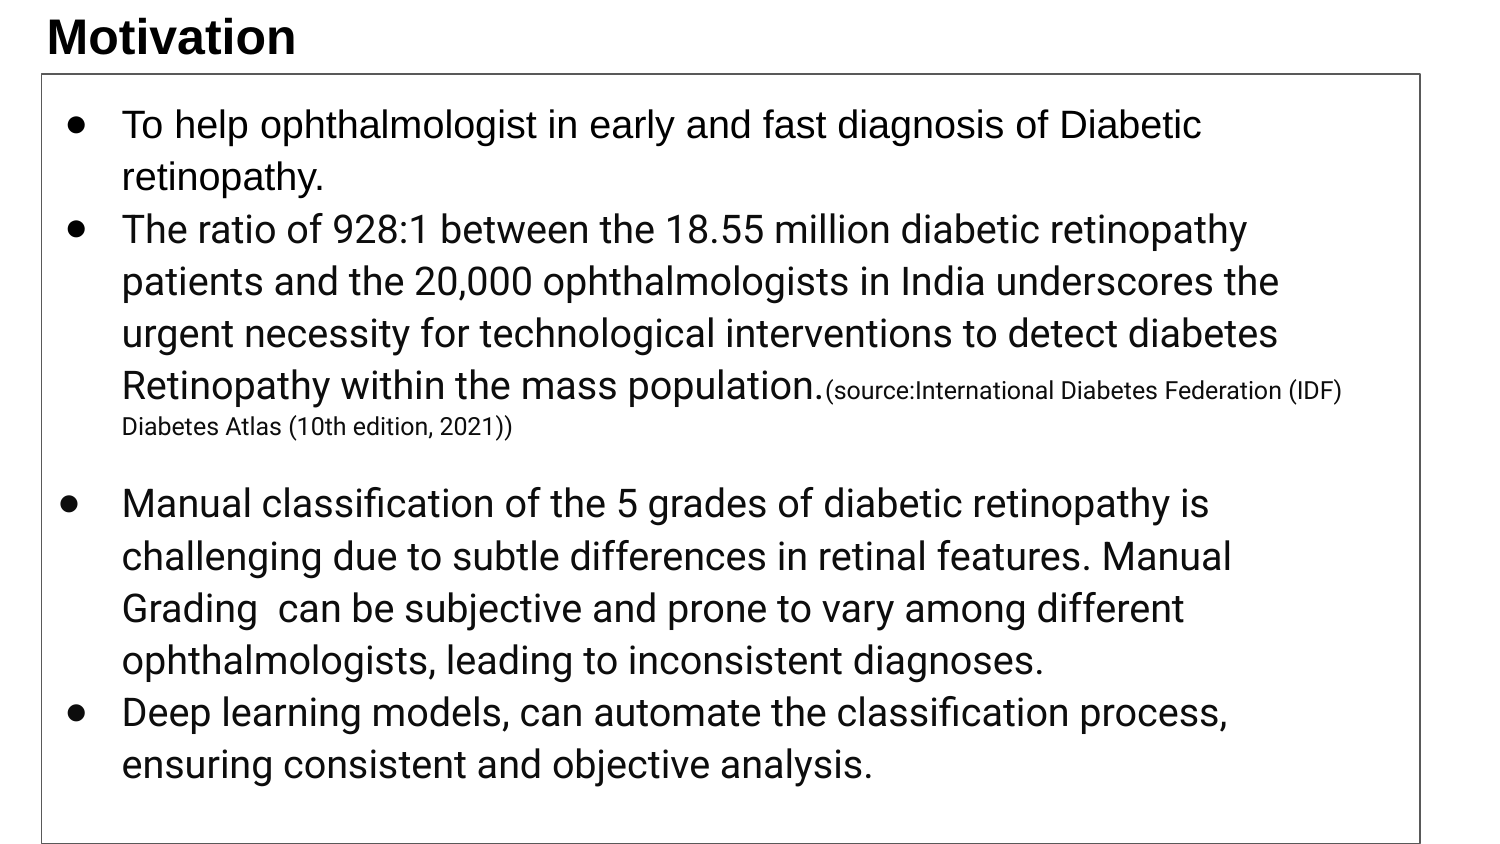

Motivation

To help ophthalmologist in early and fast diagnosis of Diabetic retinopathy.
The ratio of 928:1 between the 18.55 million diabetic retinopathy patients and the 20,000 ophthalmologists in India underscores the urgent necessity for technological interventions to detect diabetes Retinopathy within the mass population.(source:International Diabetes Federation (IDF) Diabetes Atlas (10th edition, 2021))

Manual classification of the 5 grades of diabetic retinopathy is challenging due to subtle differences in retinal features. Manual Grading  can be subjective and prone to vary among different ophthalmologists, leading to inconsistent diagnoses.
Deep learning models, can automate the classification process, ensuring consistent and objective analysis.